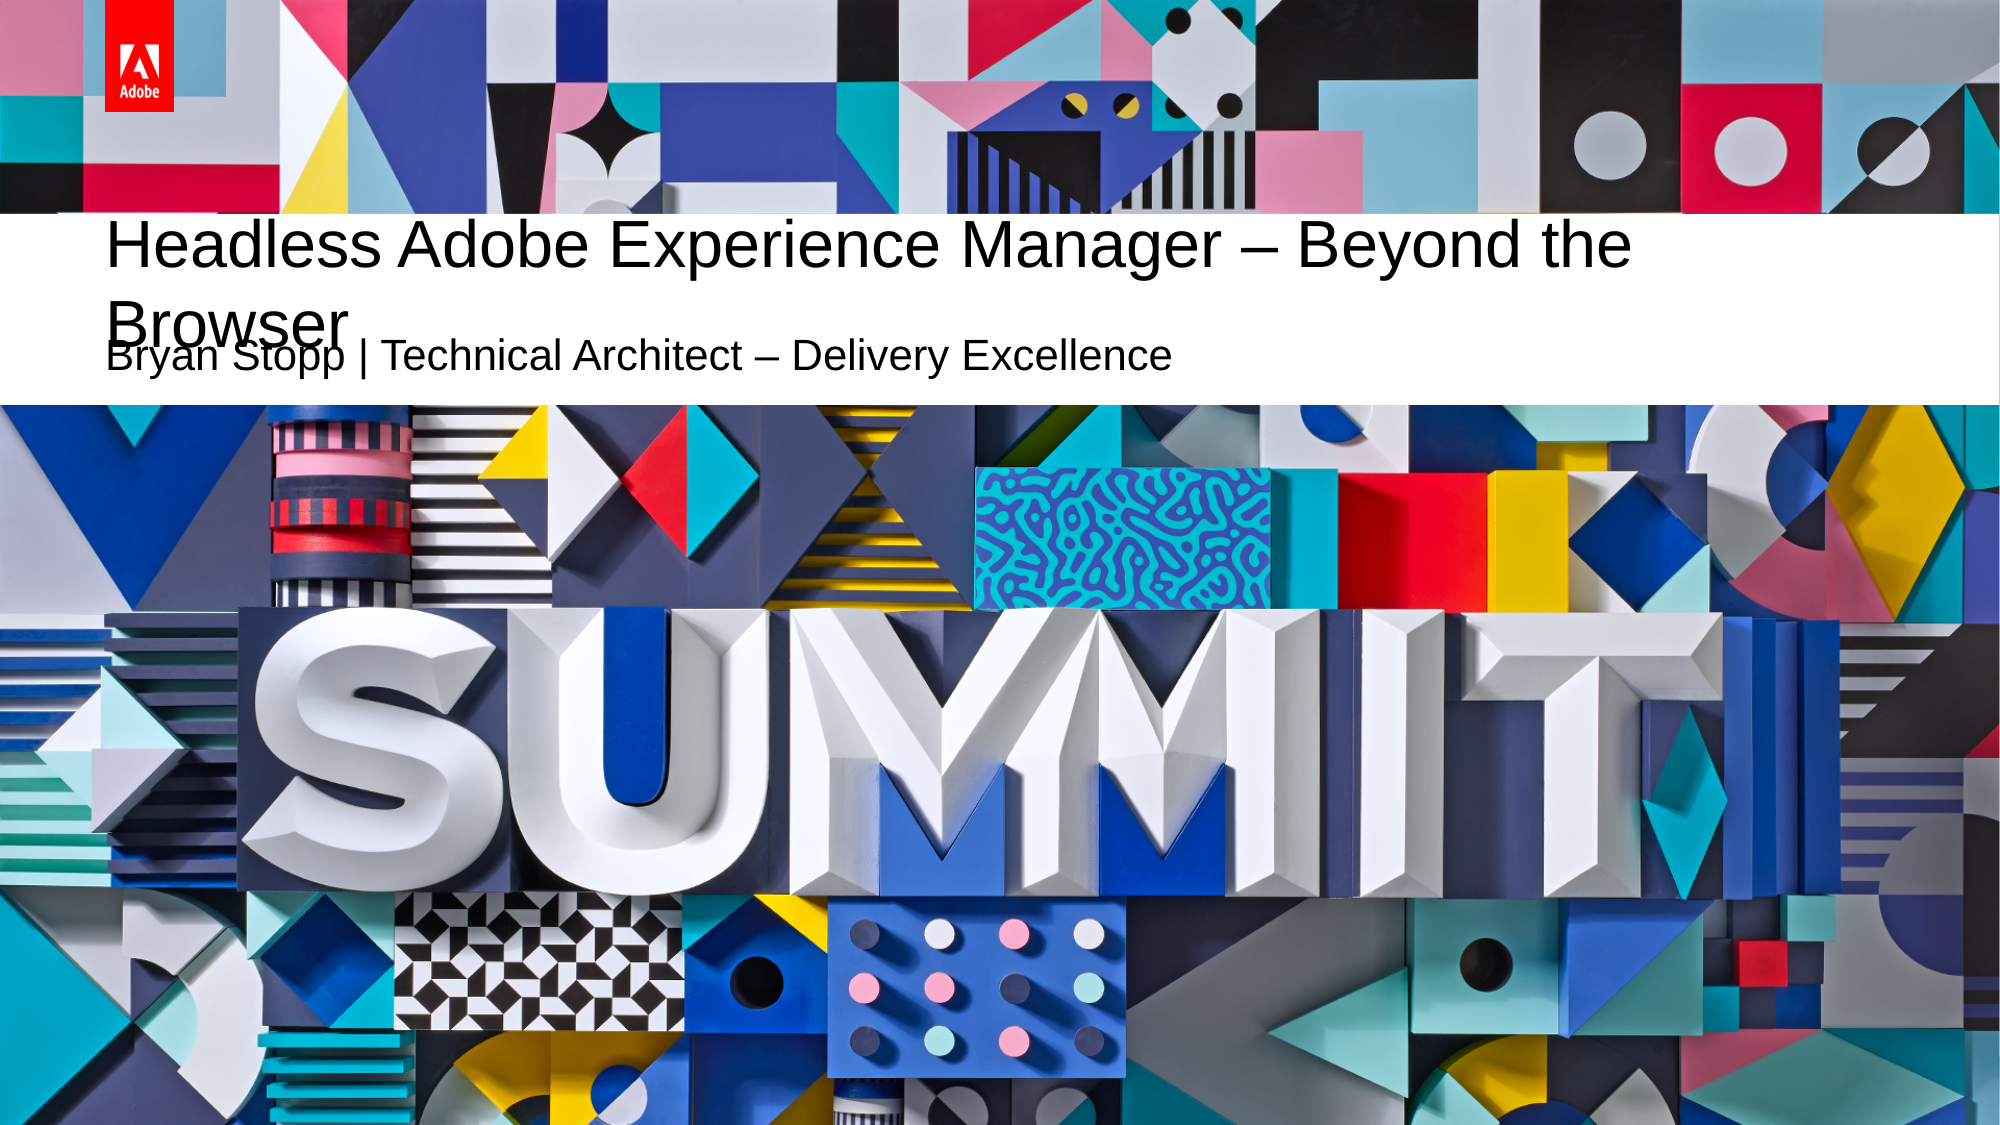

# Headless Adobe Experience Manager – Beyond the Browser
Bryan Stopp | Technical Architect – Delivery Excellence